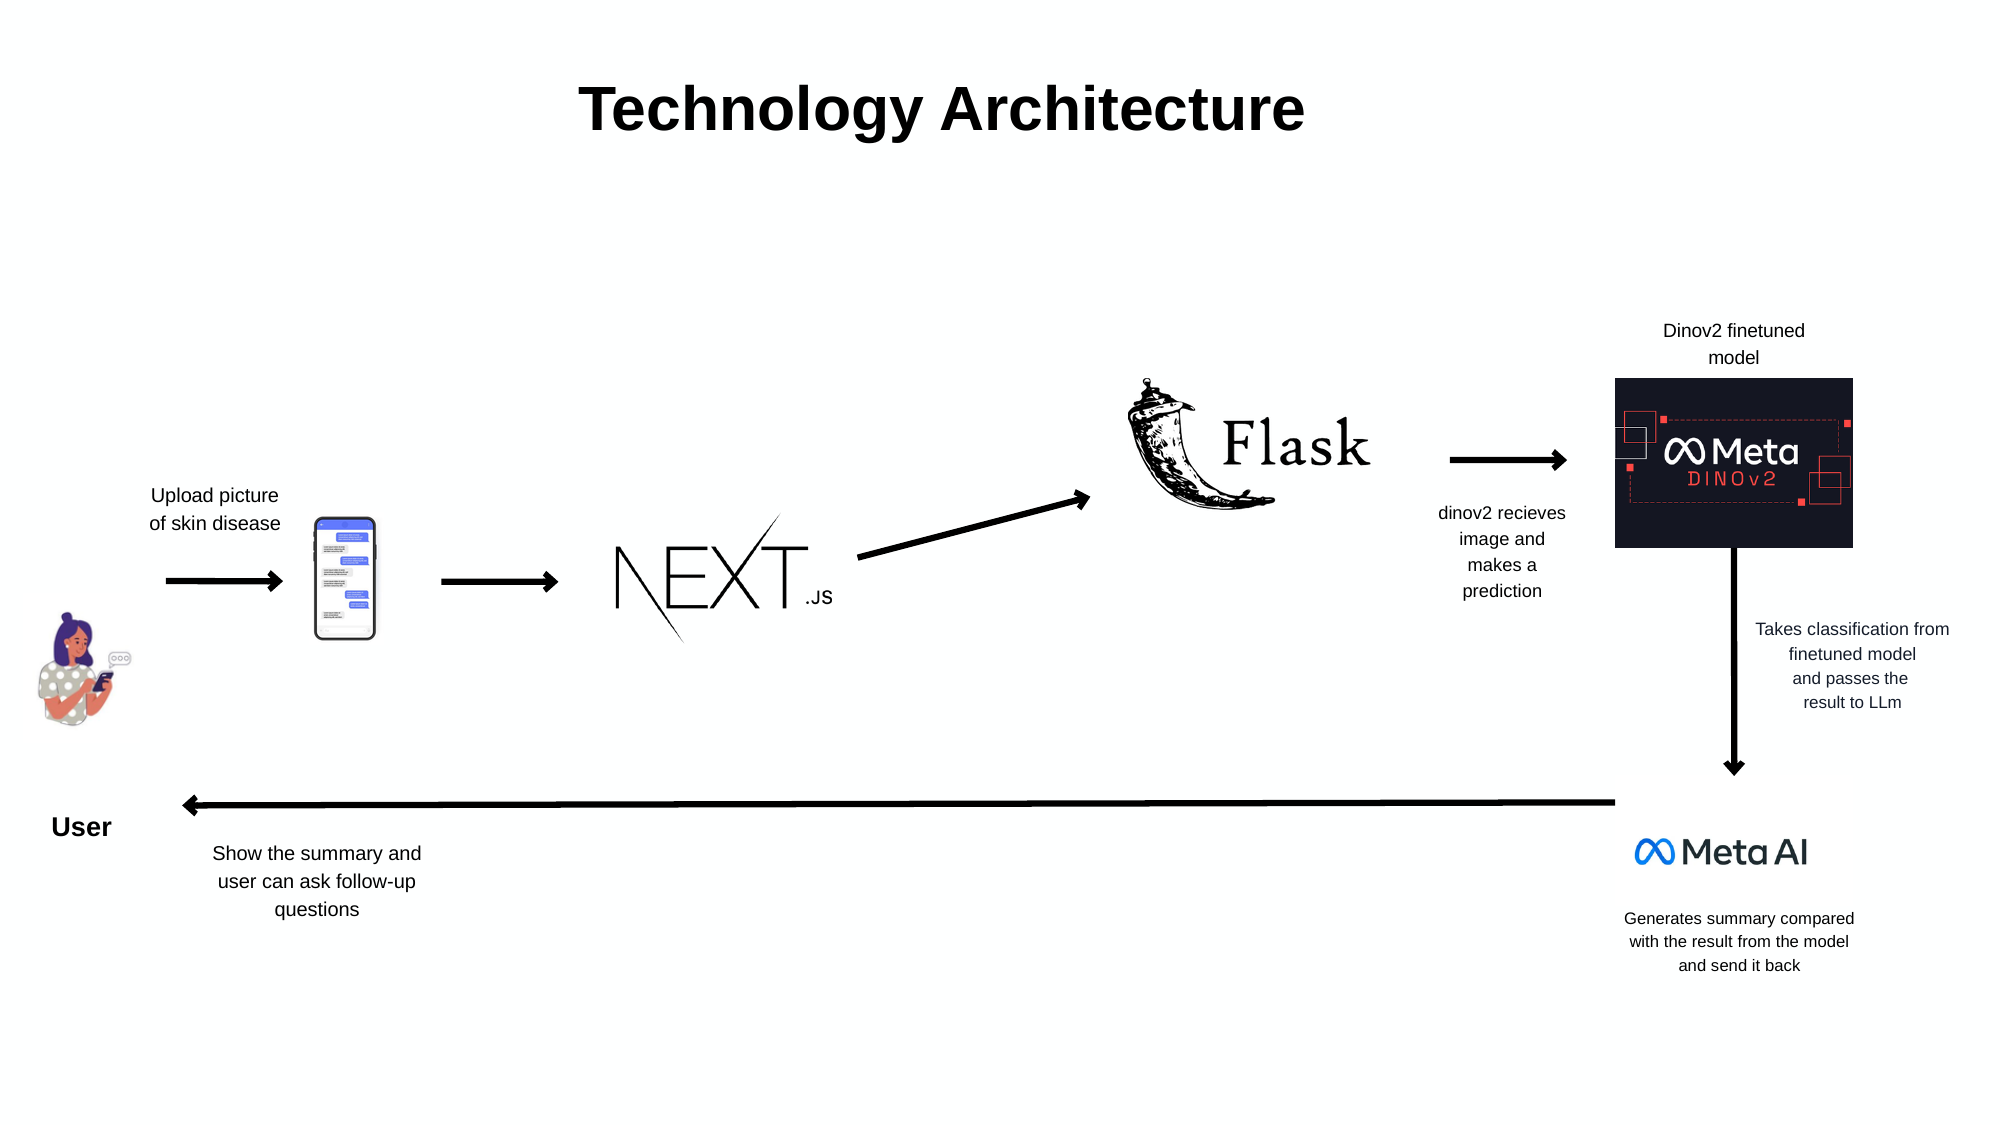

Technology Architecture
Dinov2 finetuned model

Upload picture of skin disease

dinov2 recieves image and makes a prediction

Takes classification from
 finetuned model
and passes the
result to LLm

User
Show the summary and user can ask follow-up questions
Generates summary compared with the result from the model and send it back